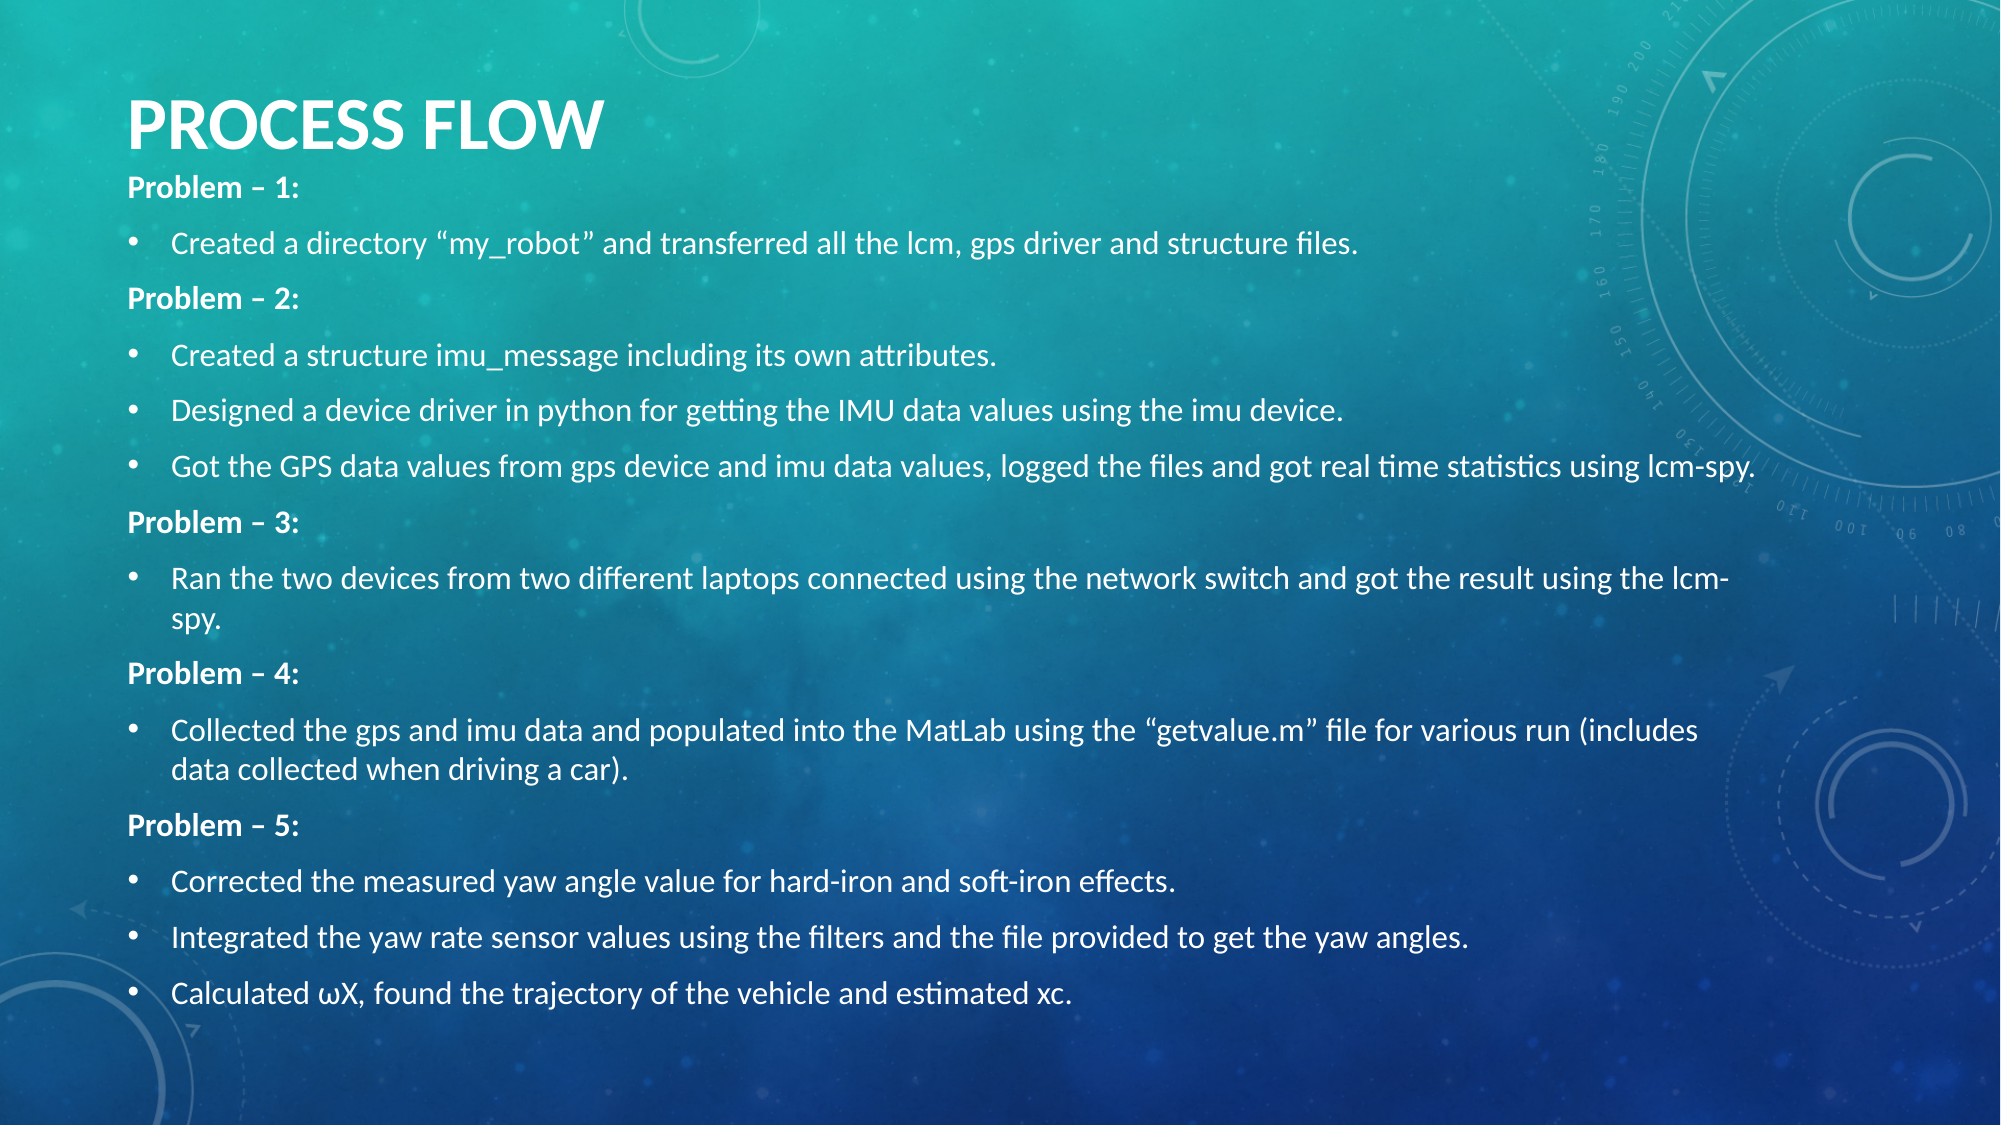

# Process flow
Problem – 1:
Created a directory “my_robot” and transferred all the lcm, gps driver and structure files.
Problem – 2:
Created a structure imu_message including its own attributes.
Designed a device driver in python for getting the IMU data values using the imu device.
Got the GPS data values from gps device and imu data values, logged the files and got real time statistics using lcm-spy.
Problem – 3:
Ran the two devices from two different laptops connected using the network switch and got the result using the lcm-spy.
Problem – 4:
Collected the gps and imu data and populated into the MatLab using the “getvalue.m” file for various run (includes data collected when driving a car).
Problem – 5:
Corrected the measured yaw angle value for hard-iron and soft-iron effects.
Integrated the yaw rate sensor values using the filters and the file provided to get the yaw angles.
Calculated ωX, found the trajectory of the vehicle and estimated xc.